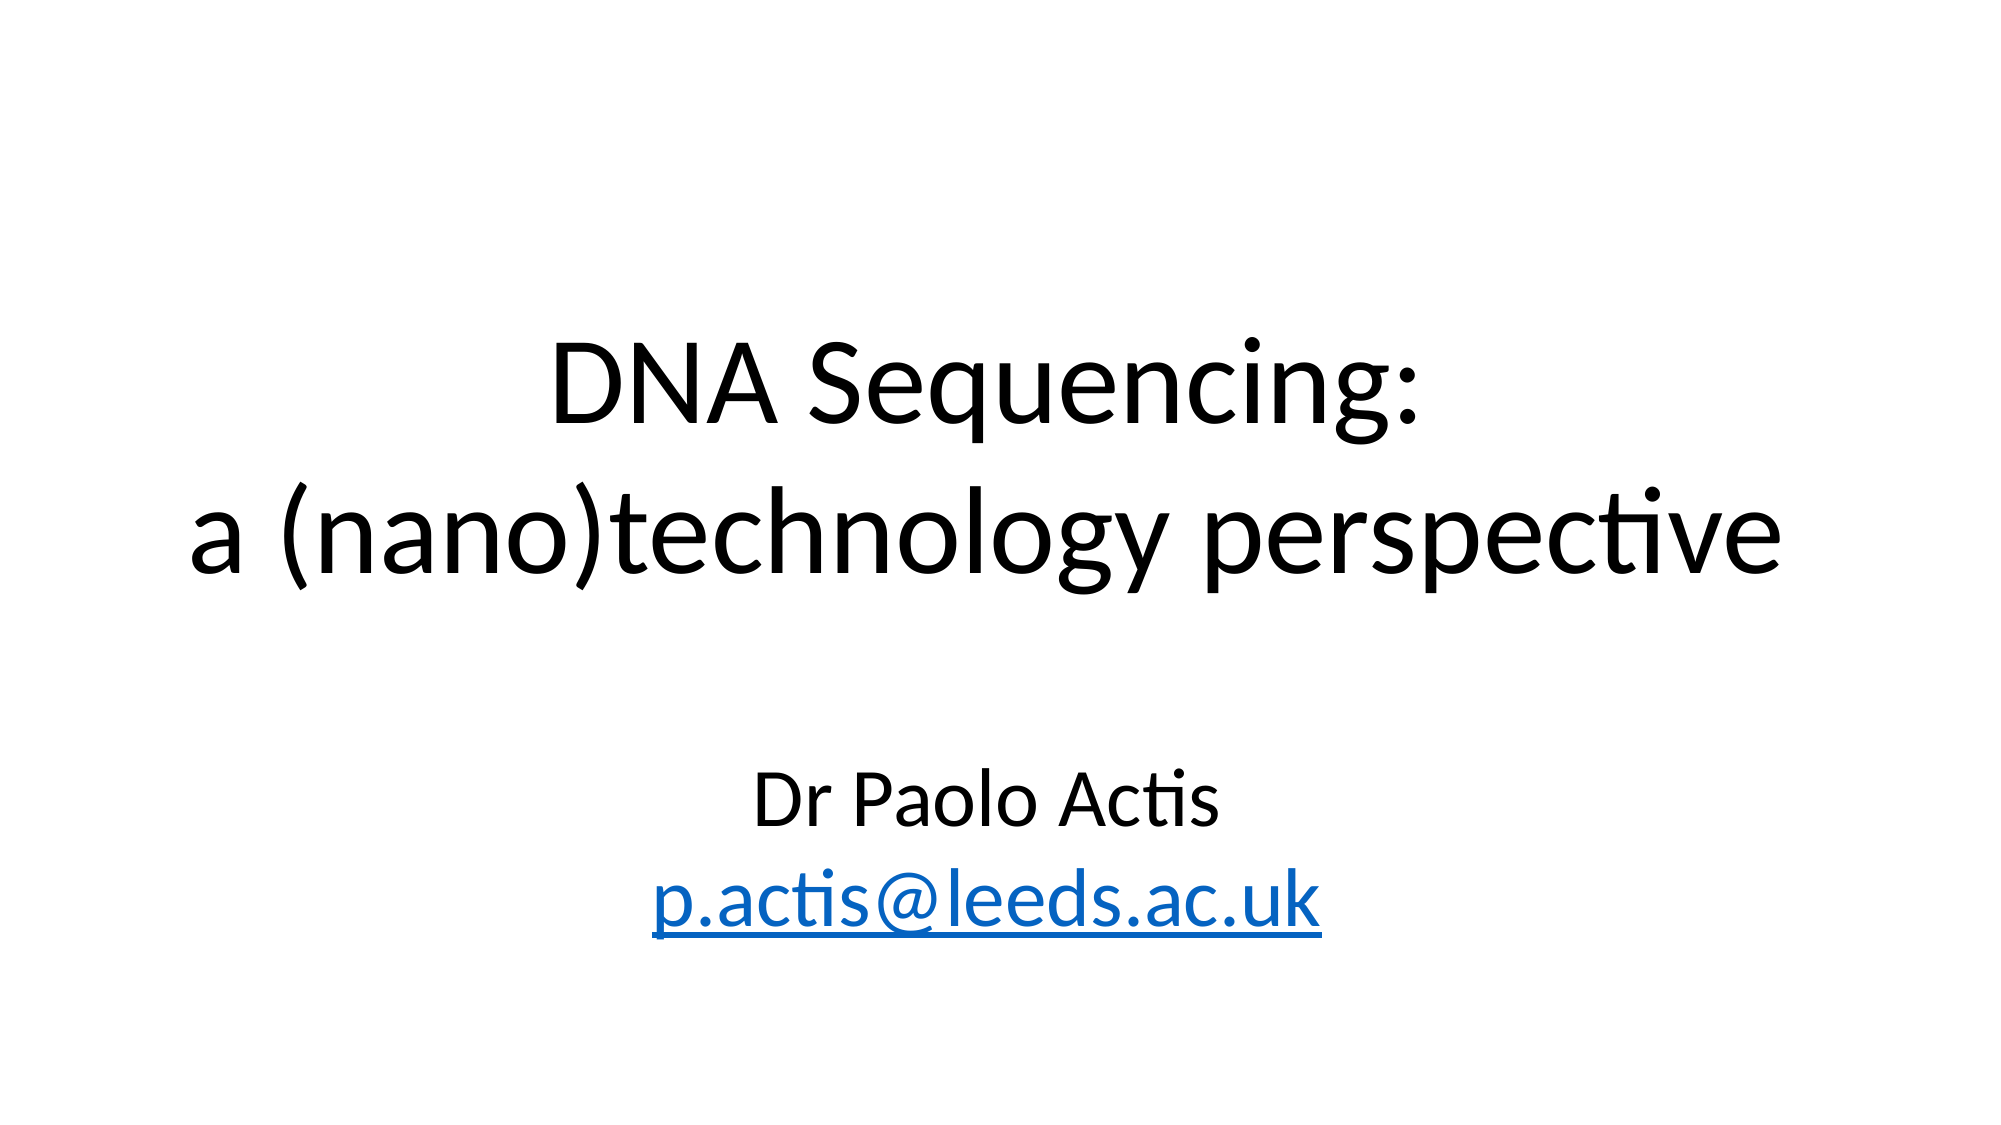

DNA Sequencing:
a (nano)technology perspective
Dr Paolo Actis
p.actis@leeds.ac.uk